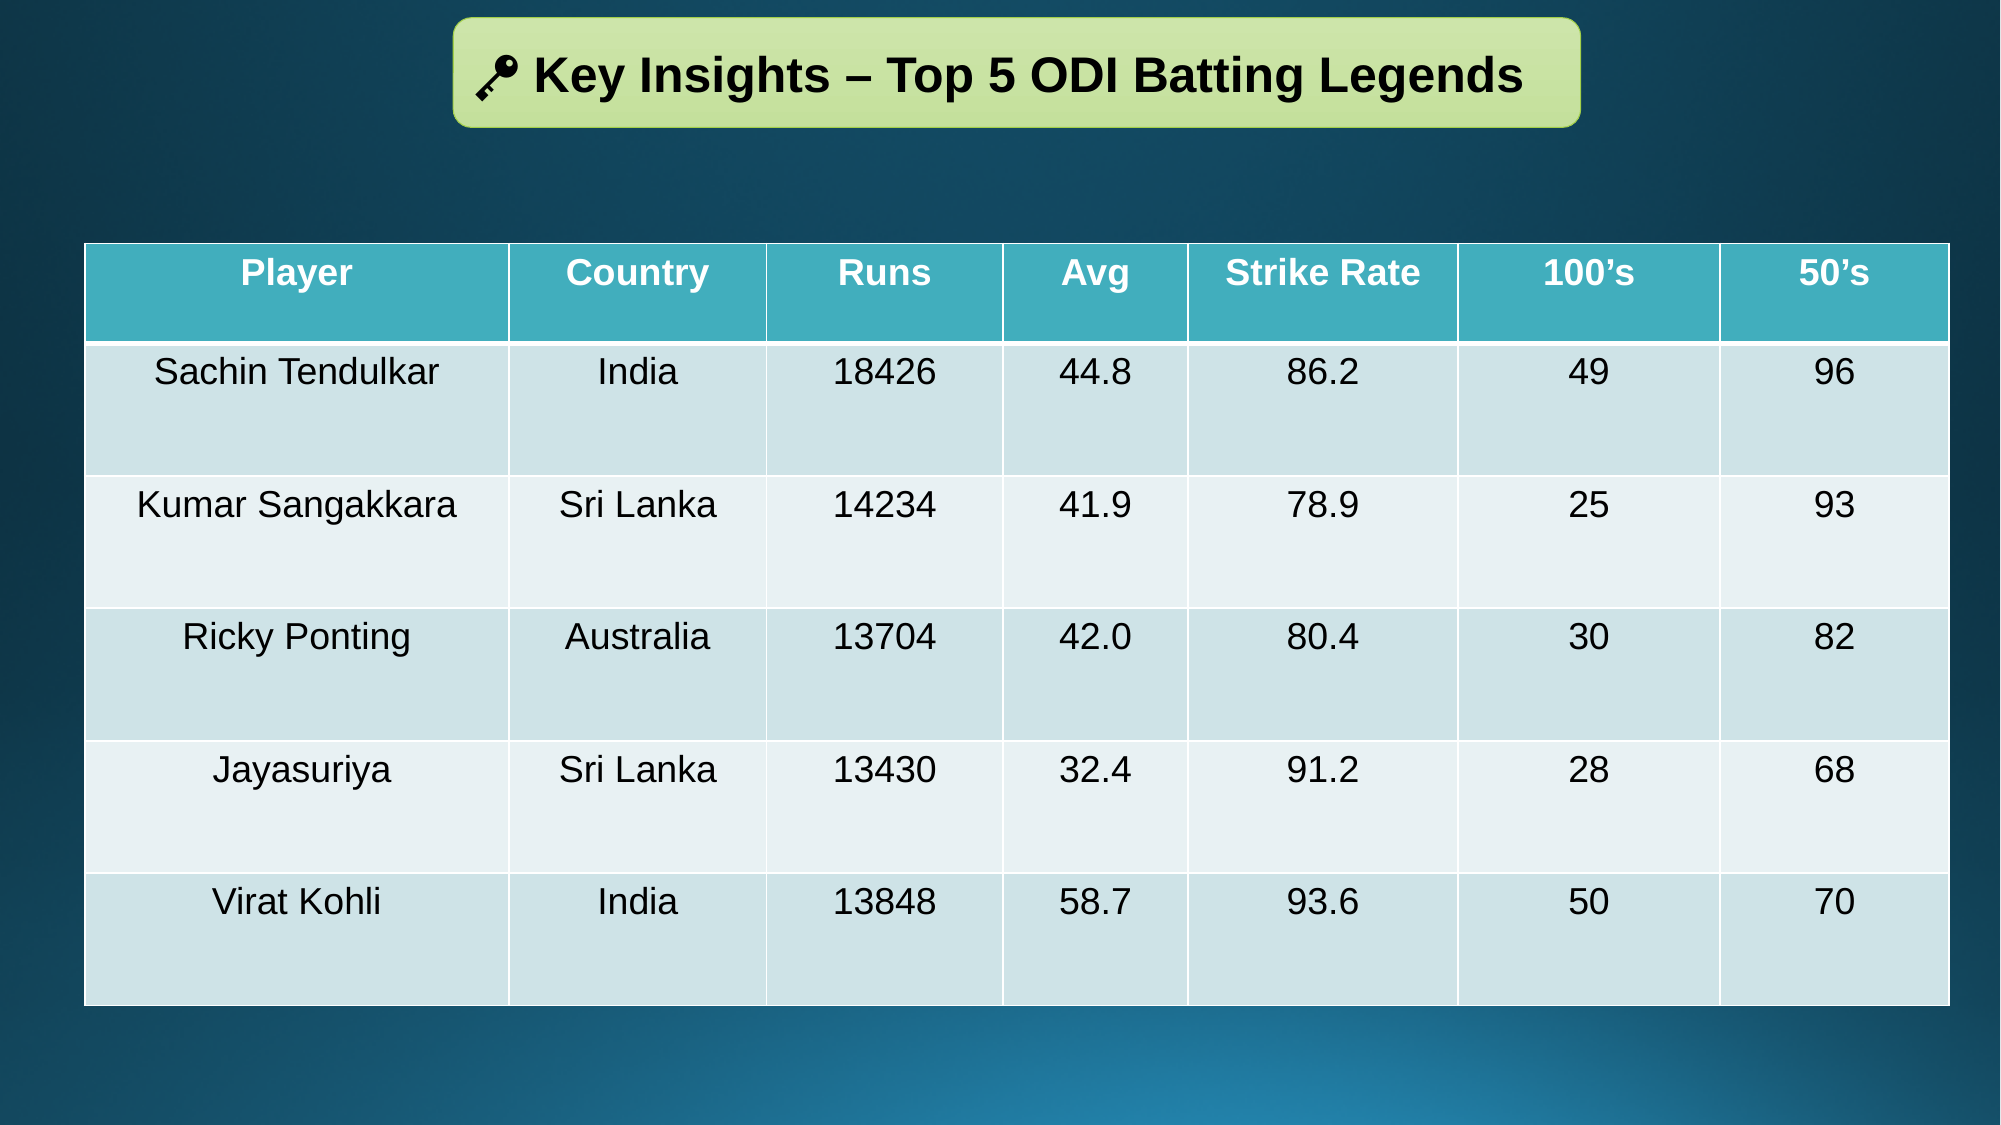

🔑 Key Insights – Top 5 ODI Batting Legends
| Player | Country | Runs | Avg | Strike Rate | 100’s | 50’s |
| --- | --- | --- | --- | --- | --- | --- |
| Sachin Tendulkar | India | 18426 | 44.8 | 86.2 | 49 | 96 |
| Kumar Sangakkara | Sri Lanka | 14234 | 41.9 | 78.9 | 25 | 93 |
| Ricky Ponting | Australia | 13704 | 42.0 | 80.4 | 30 | 82 |
| Jayasuriya | Sri Lanka | 13430 | 32.4 | 91.2 | 28 | 68 |
| Virat Kohli | India | 13848 | 58.7 | 93.6 | 50 | 70 |